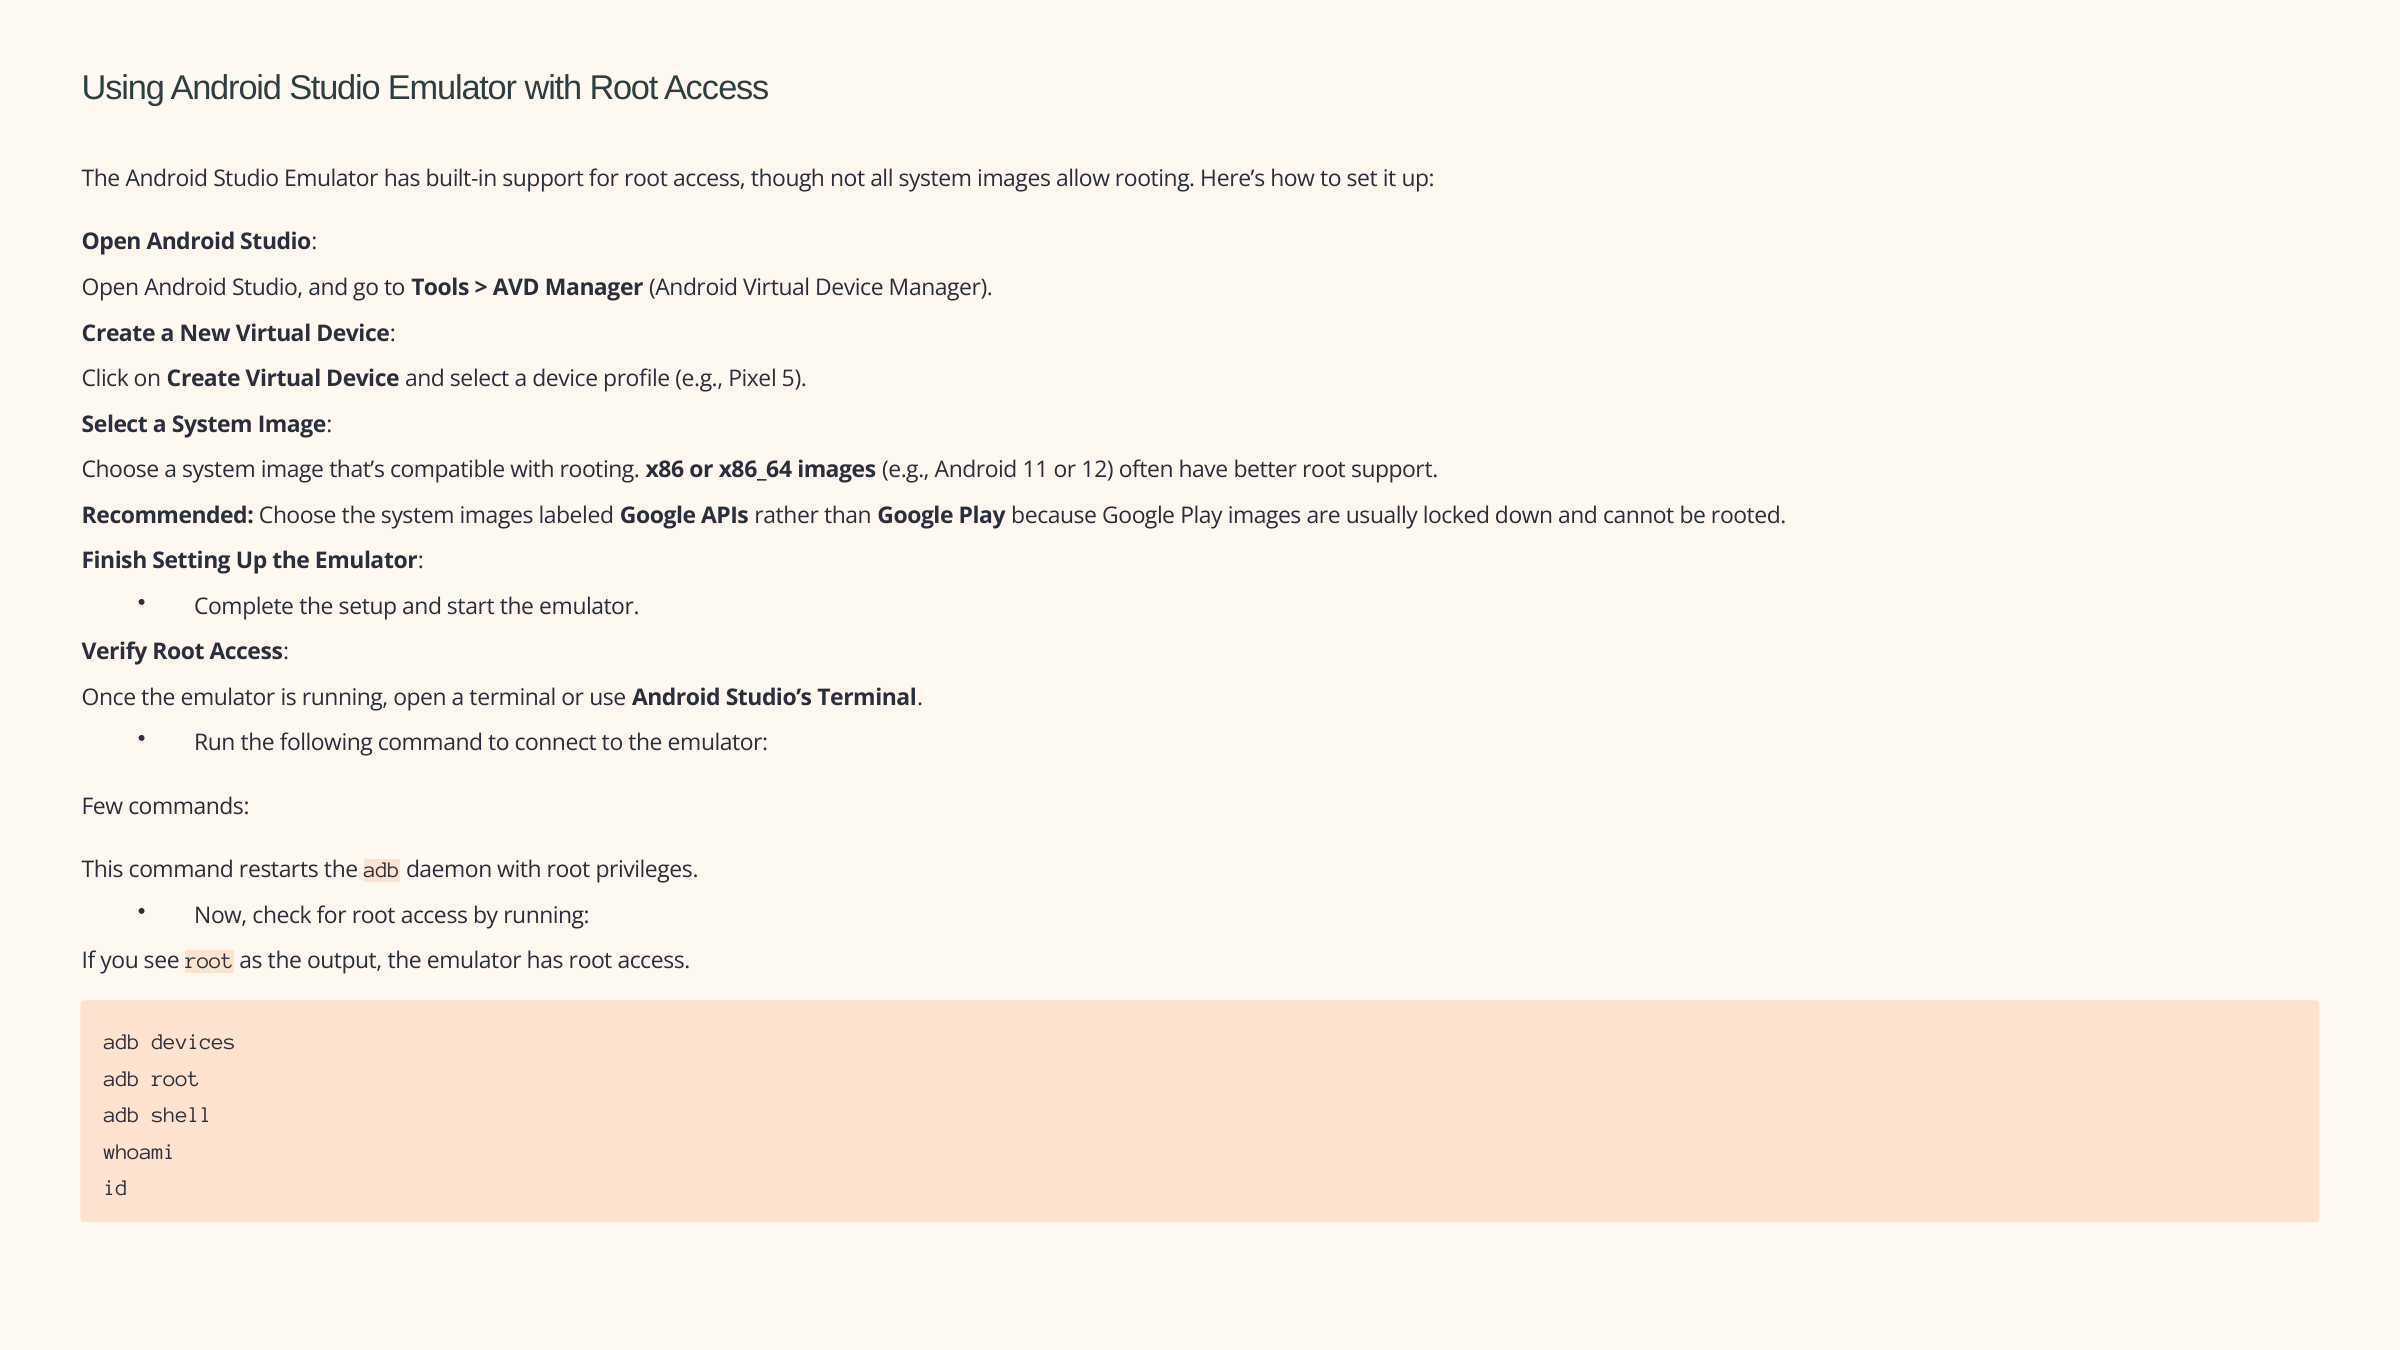

Using Android Studio Emulator with Root Access
The Android Studio Emulator has built-in support for root access, though not all system images allow rooting. Here’s how to set it up:
Open Android Studio:
Open Android Studio, and go to Tools > AVD Manager (Android Virtual Device Manager).
Create a New Virtual Device:
Click on Create Virtual Device and select a device profile (e.g., Pixel 5).
Select a System Image:
Choose a system image that’s compatible with rooting. x86 or x86_64 images (e.g., Android 11 or 12) often have better root support.
Recommended: Choose the system images labeled Google APIs rather than Google Play because Google Play images are usually locked down and cannot be rooted.
Finish Setting Up the Emulator:
Complete the setup and start the emulator.
Verify Root Access:
Once the emulator is running, open a terminal or use Android Studio’s Terminal.
Run the following command to connect to the emulator:
Few commands:
This command restarts the adb daemon with root privileges.
Now, check for root access by running:
If you see root as the output, the emulator has root access.

adb devices
adb root
adb shell
whoami
id